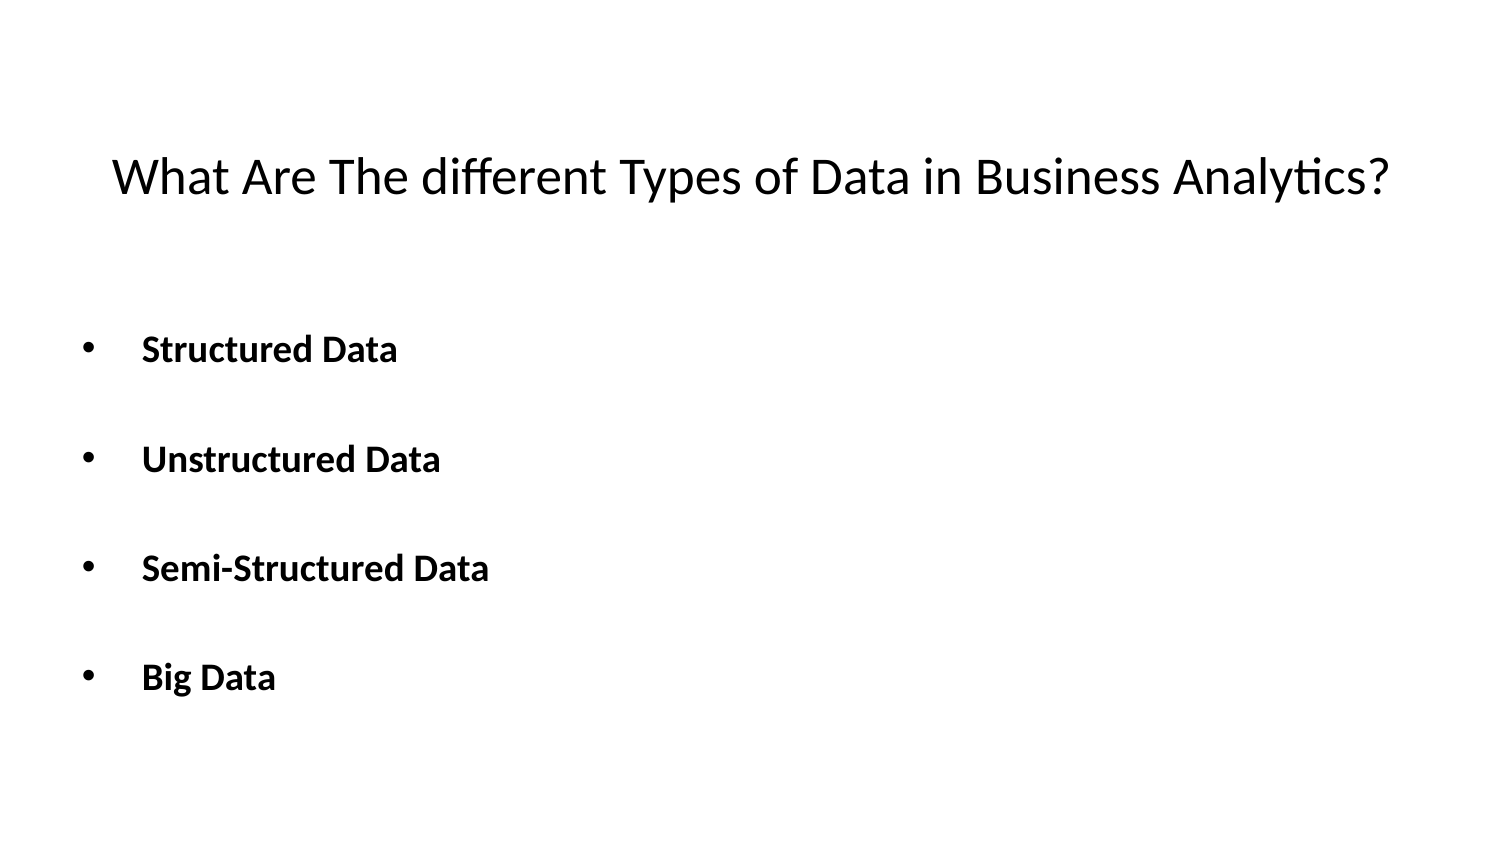

# What Are The different Types of Data in Business Analytics?
Structured Data

Unstructured Data

Semi-Structured Data

Big Data